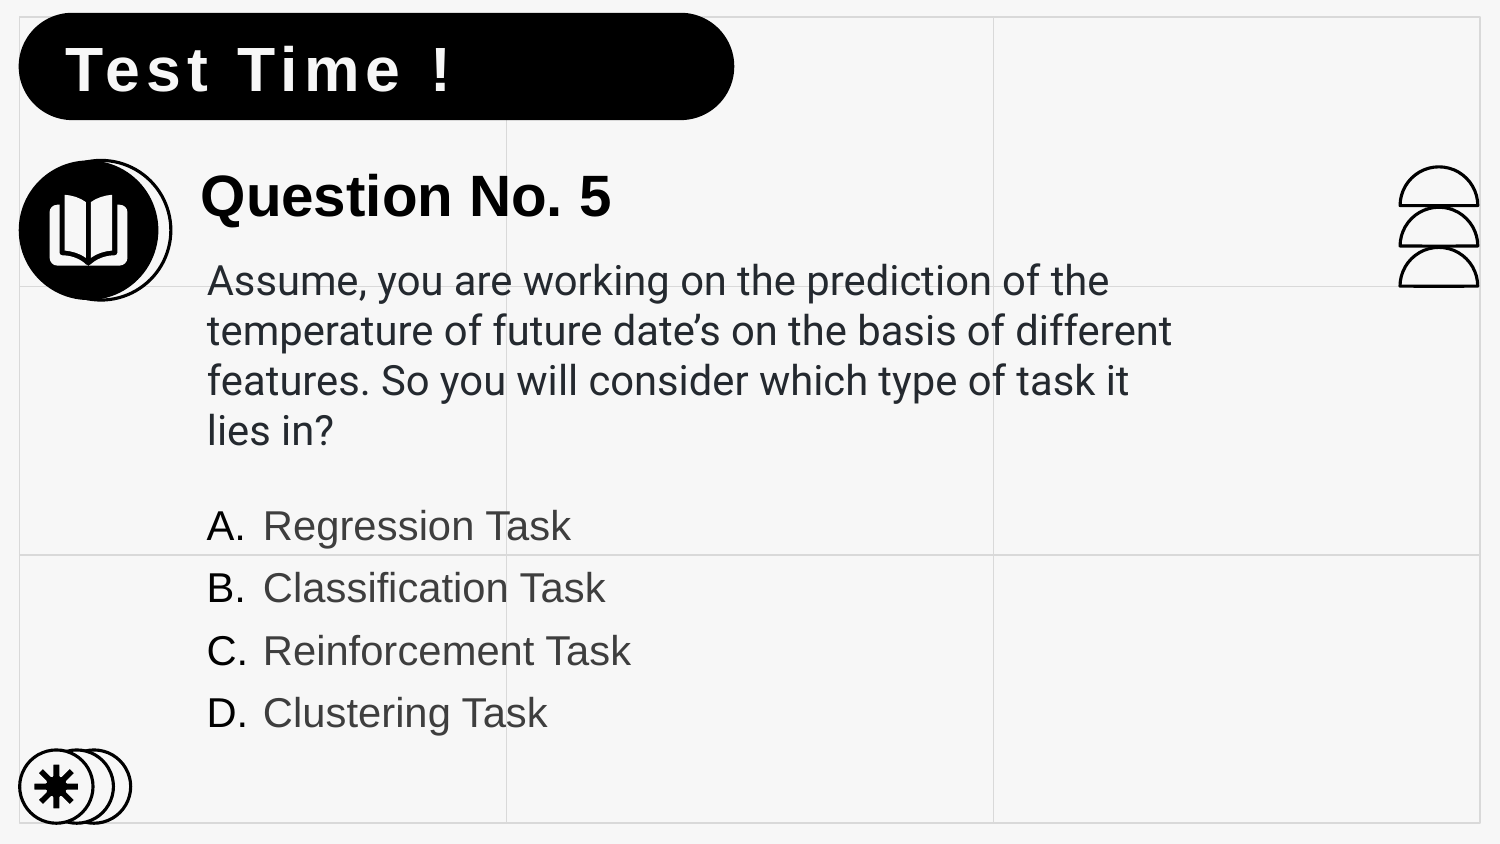

# Test Time !

Question No. 5

Assume, you are working on the prediction of the temperature of future date’s on the basis of different features. So you will consider which type of task it lies in?
Regression Task
Classification Task
Reinforcement Task
Clustering Task